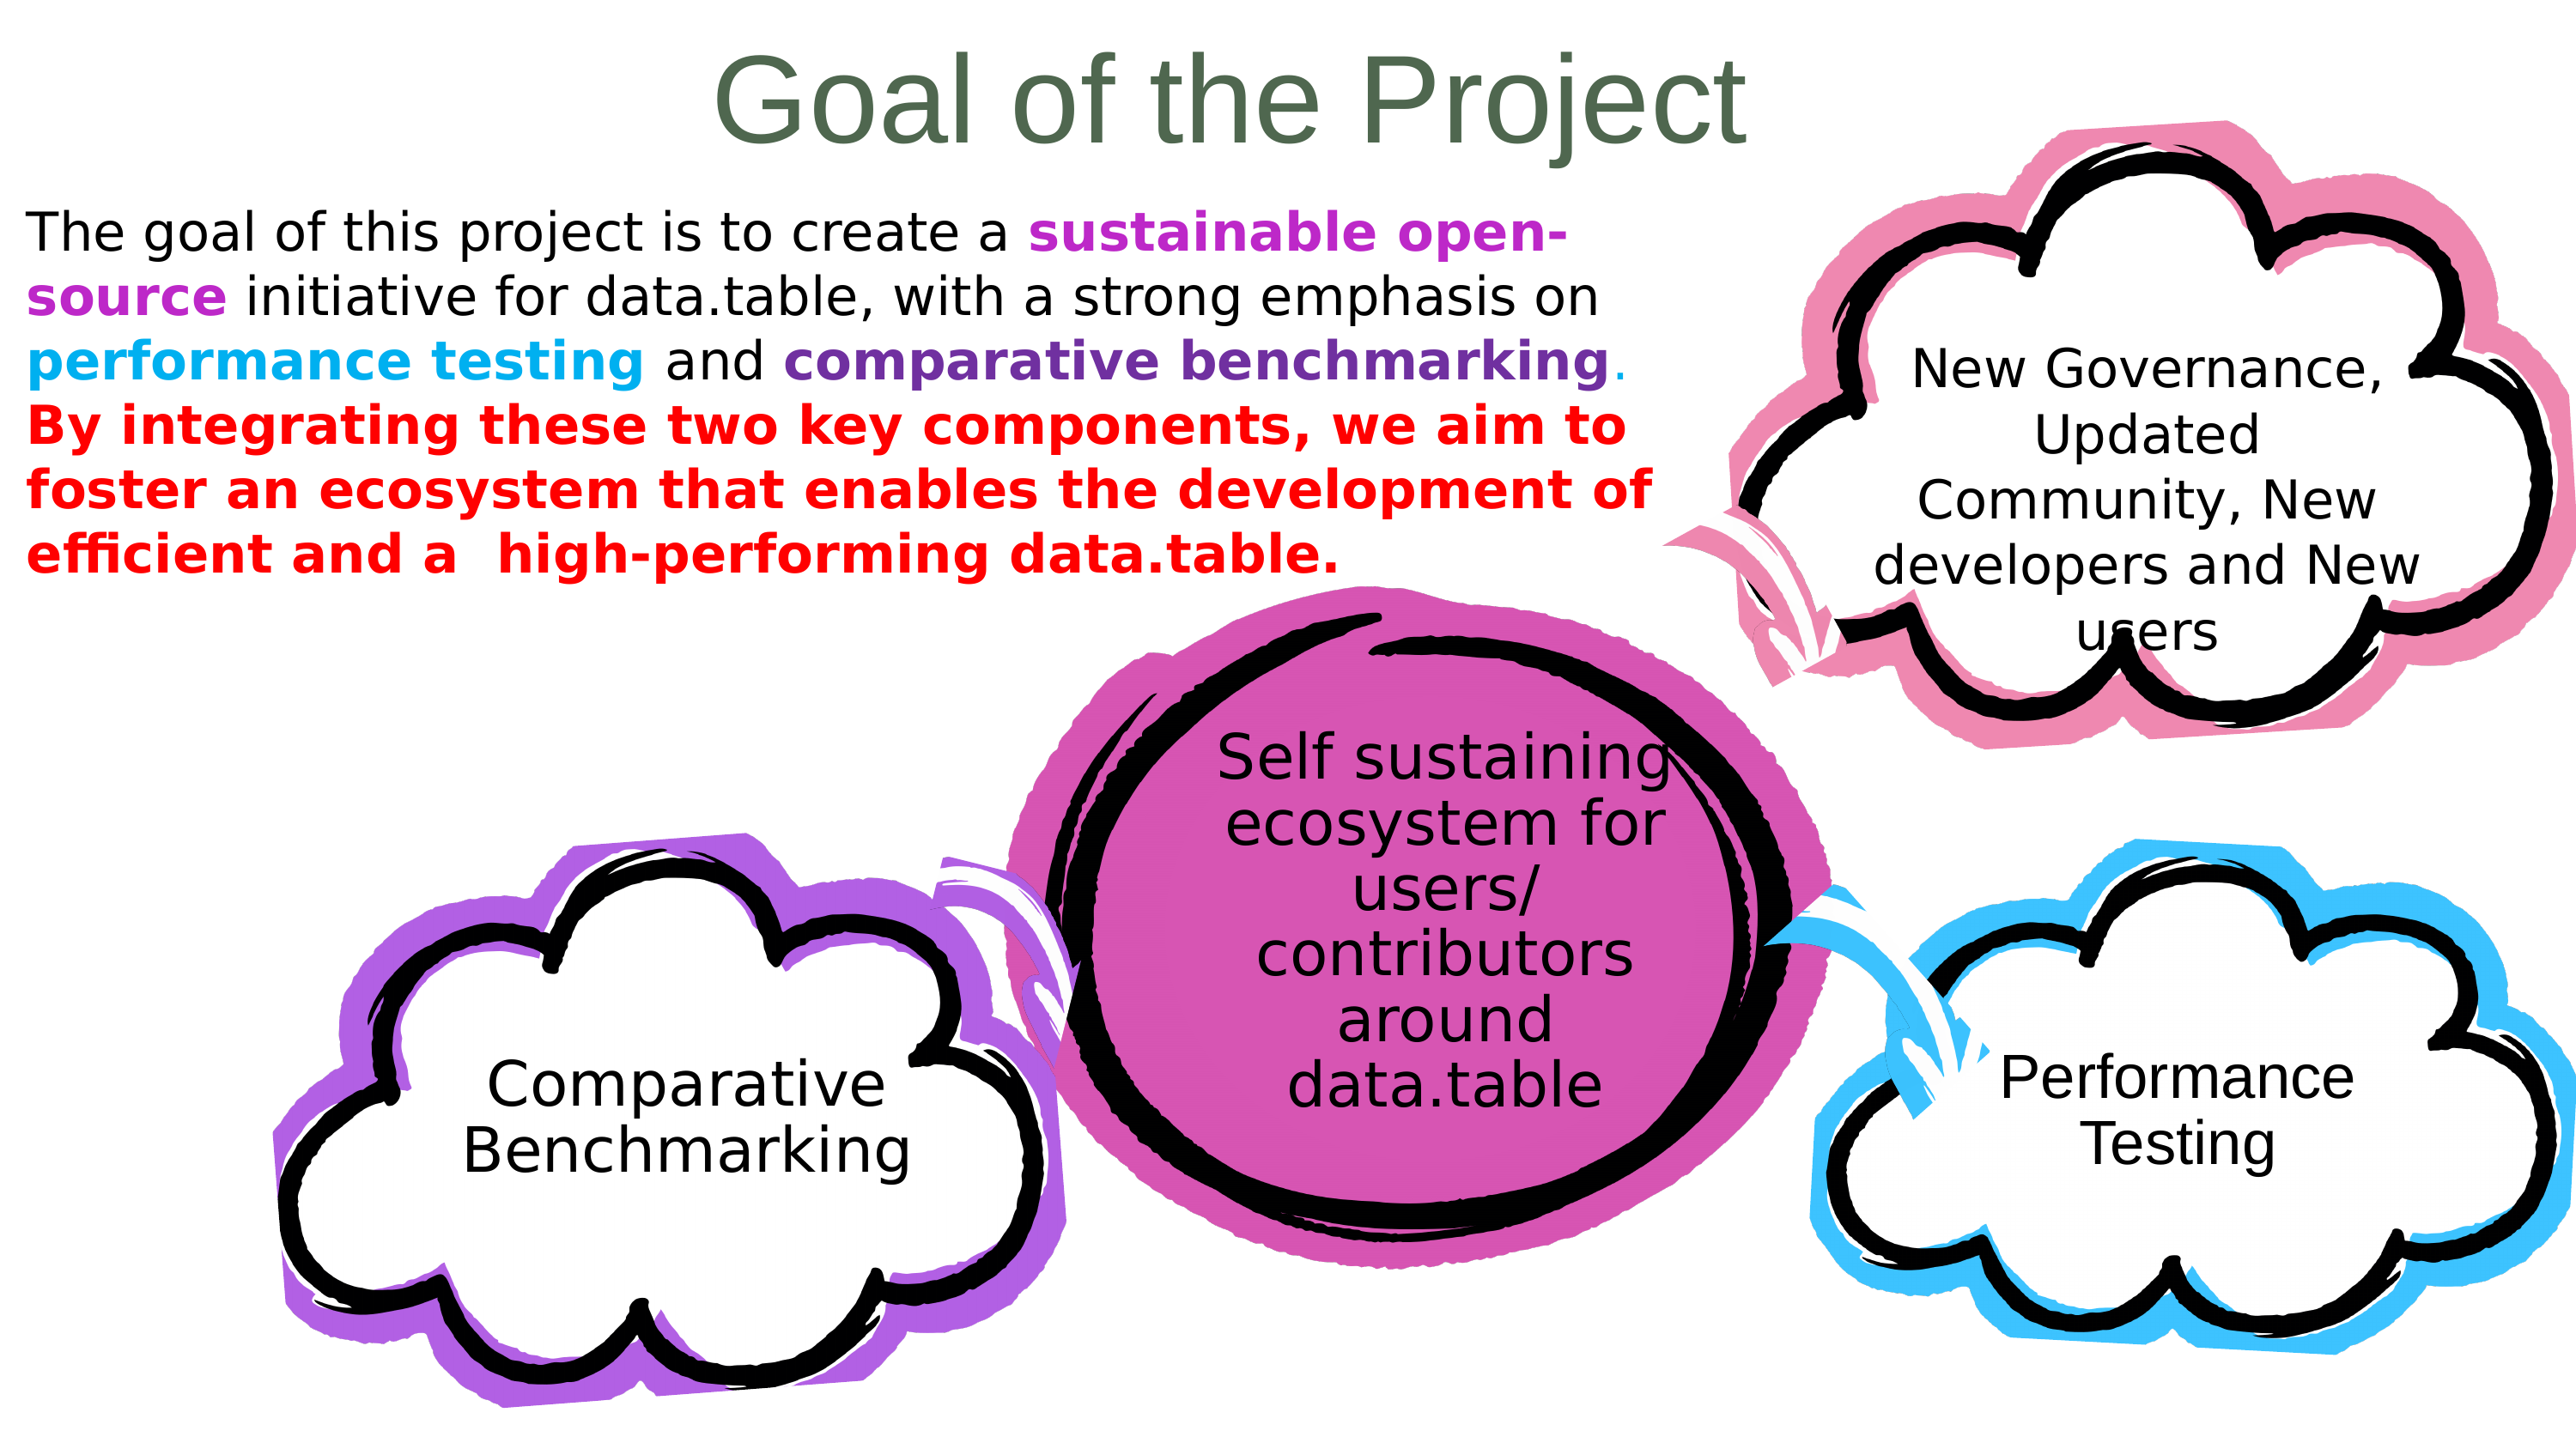

Goal of the Project

The goal of this project is to create a sustainable open-source initiative for data.table, with a strong emphasis on performance testing and comparative benchmarking. By integrating these two key components, we aim to foster an ecosystem that enables the development of efficient and a  high-performing data.table.

New Governance, Updated Community, New developers and New users

Self sustaining ecosystem for users/ contributors around data.table

Performance Testing
Comparative Benchmarking